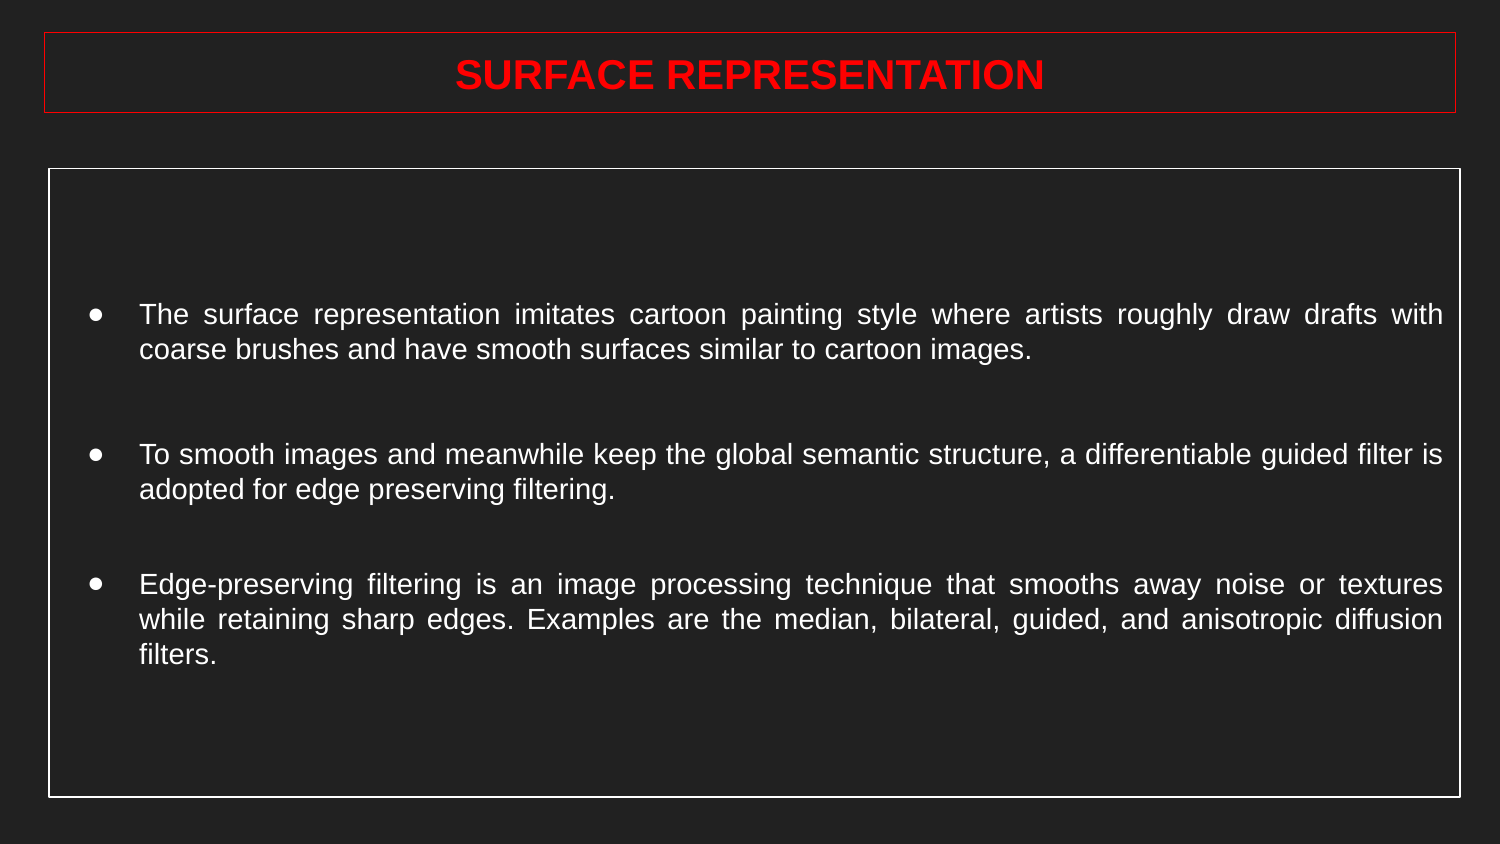

SURFACE REPRESENTATION
The surface representation imitates cartoon painting style where artists roughly draw drafts with coarse brushes and have smooth surfaces similar to cartoon images.

To smooth images and meanwhile keep the global semantic structure, a differentiable guided filter is adopted for edge preserving filtering.

Edge-preserving filtering is an image processing technique that smooths away noise or textures while retaining sharp edges. Examples are the median, bilateral, guided, and anisotropic diffusion filters.